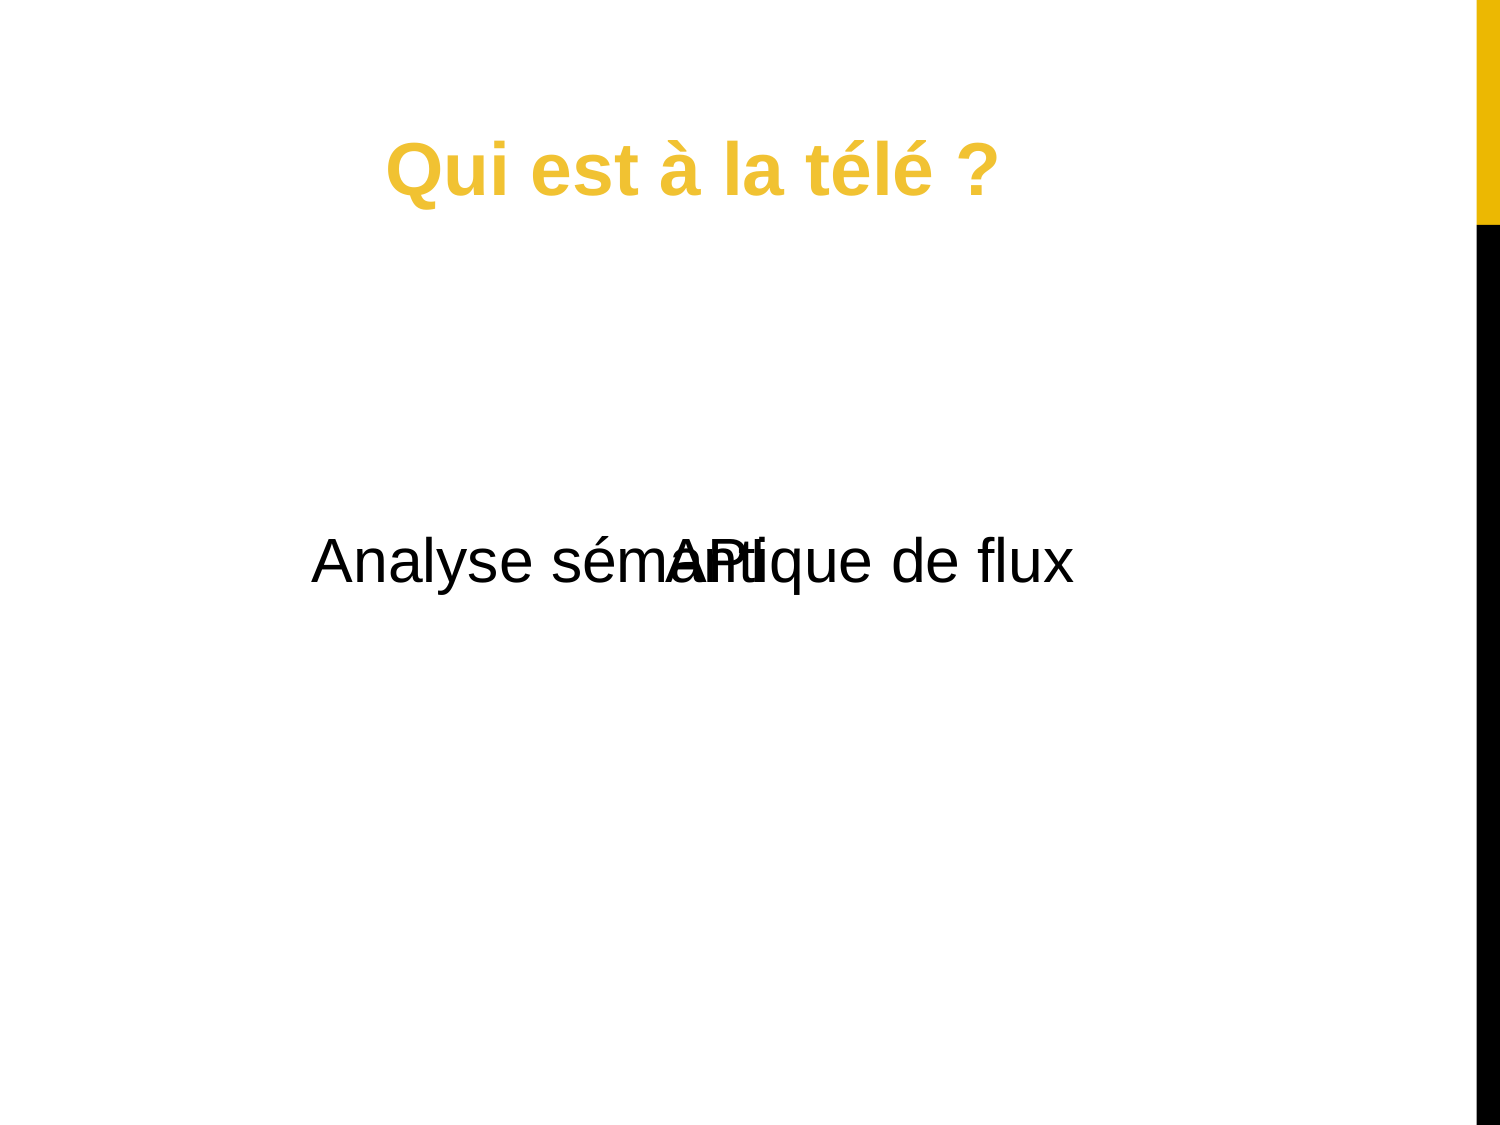

# Qui est à la télé ?
Analyse sémantique de flux
API